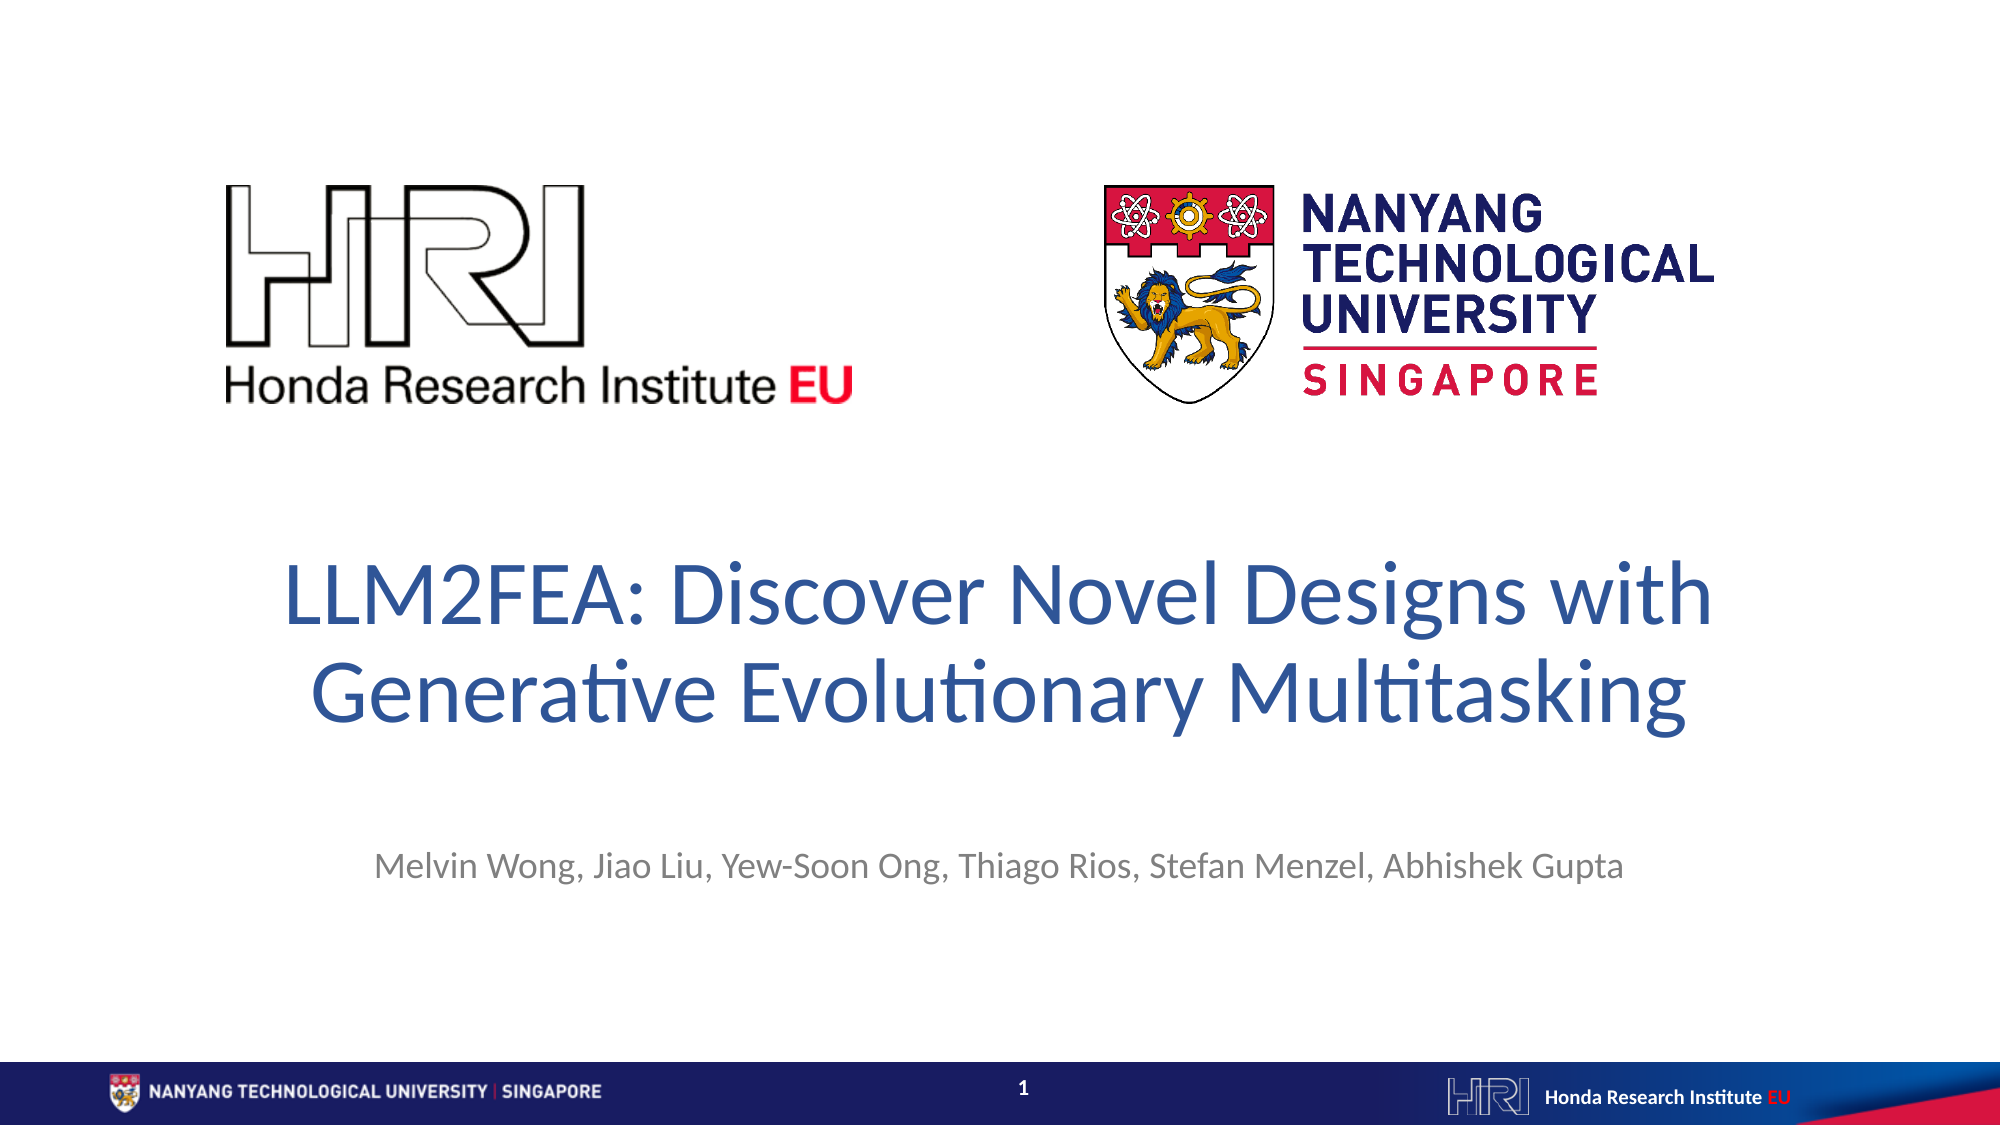

# LLM2FEA: Discover Novel Designs with Generative Evolutionary Multitasking
Melvin Wong, Jiao Liu, Yew-Soon Ong, Thiago Rios, Stefan Menzel, Abhishek Gupta
1